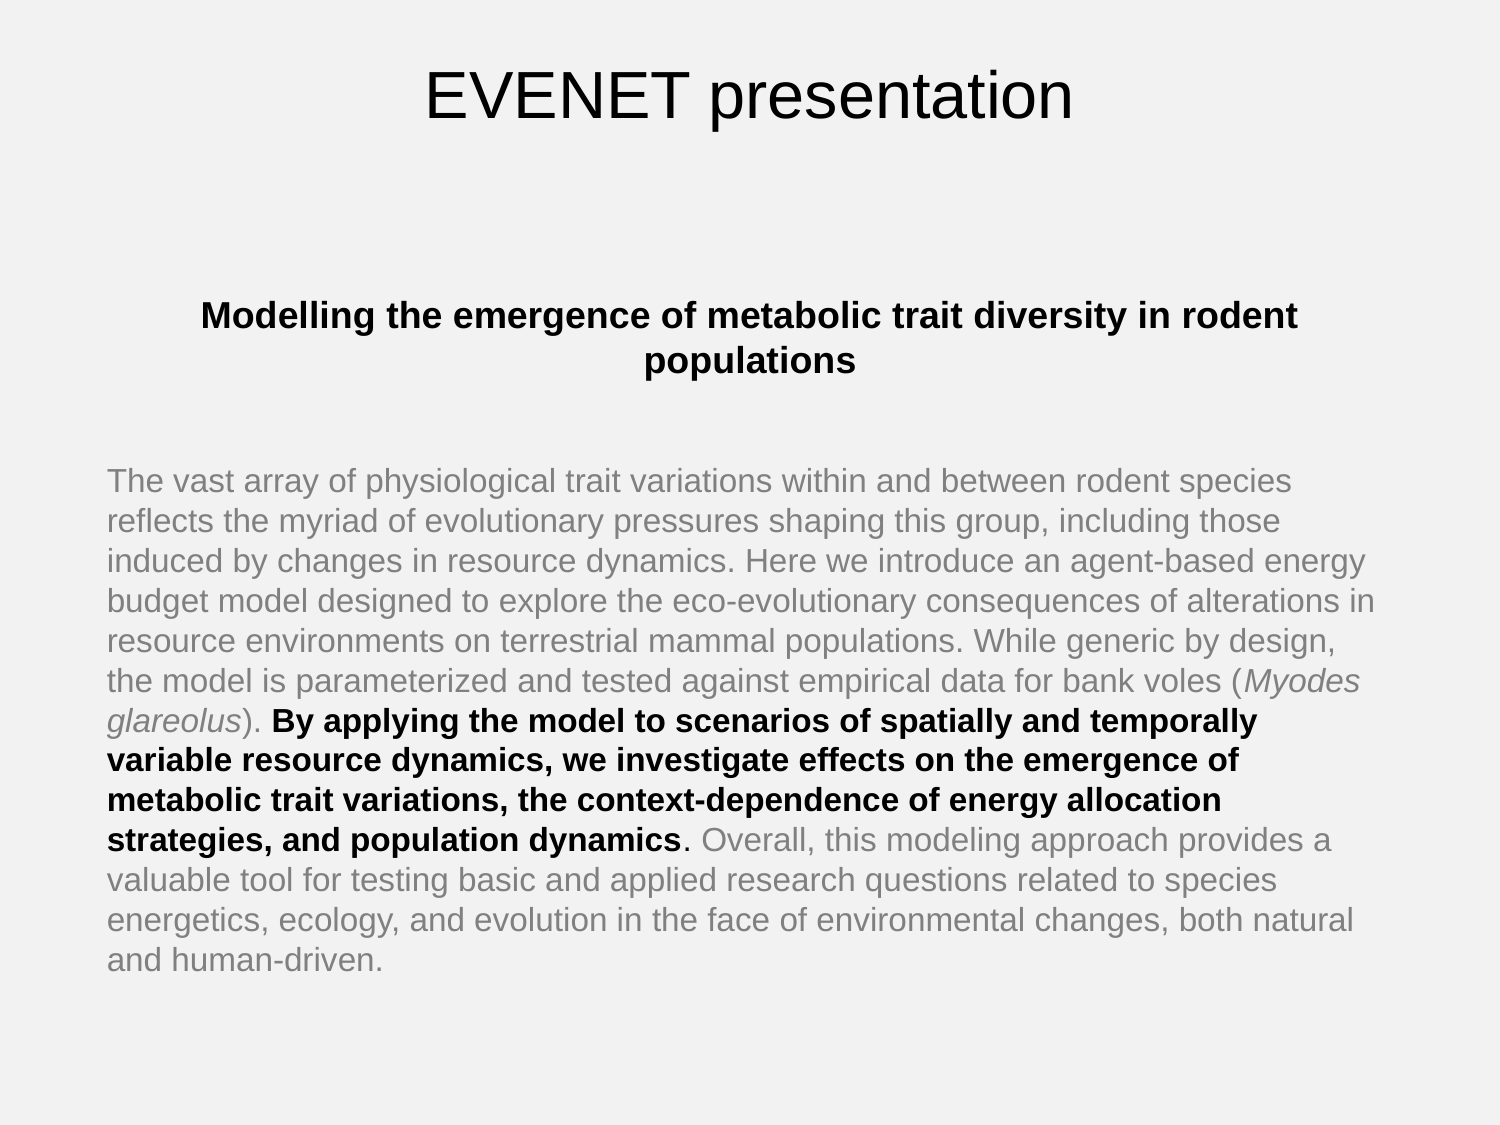

EVENET presentation
Modelling the emergence of metabolic trait diversity in rodent populations

The vast array of physiological trait variations within and between rodent species reflects the myriad of evolutionary pressures shaping this group, including those induced by changes in resource dynamics. Here we introduce an agent-based energy budget model designed to explore the eco-evolutionary consequences of alterations in resource environments on terrestrial mammal populations. While generic by design, the model is parameterized and tested against empirical data for bank voles (Myodes glareolus). By applying the model to scenarios of spatially and temporally variable resource dynamics, we investigate effects on the emergence of metabolic trait variations, the context-dependence of energy allocation strategies, and population dynamics. Overall, this modeling approach provides a valuable tool for testing basic and applied research questions related to species energetics, ecology, and evolution in the face of environmental changes, both natural and human-driven.